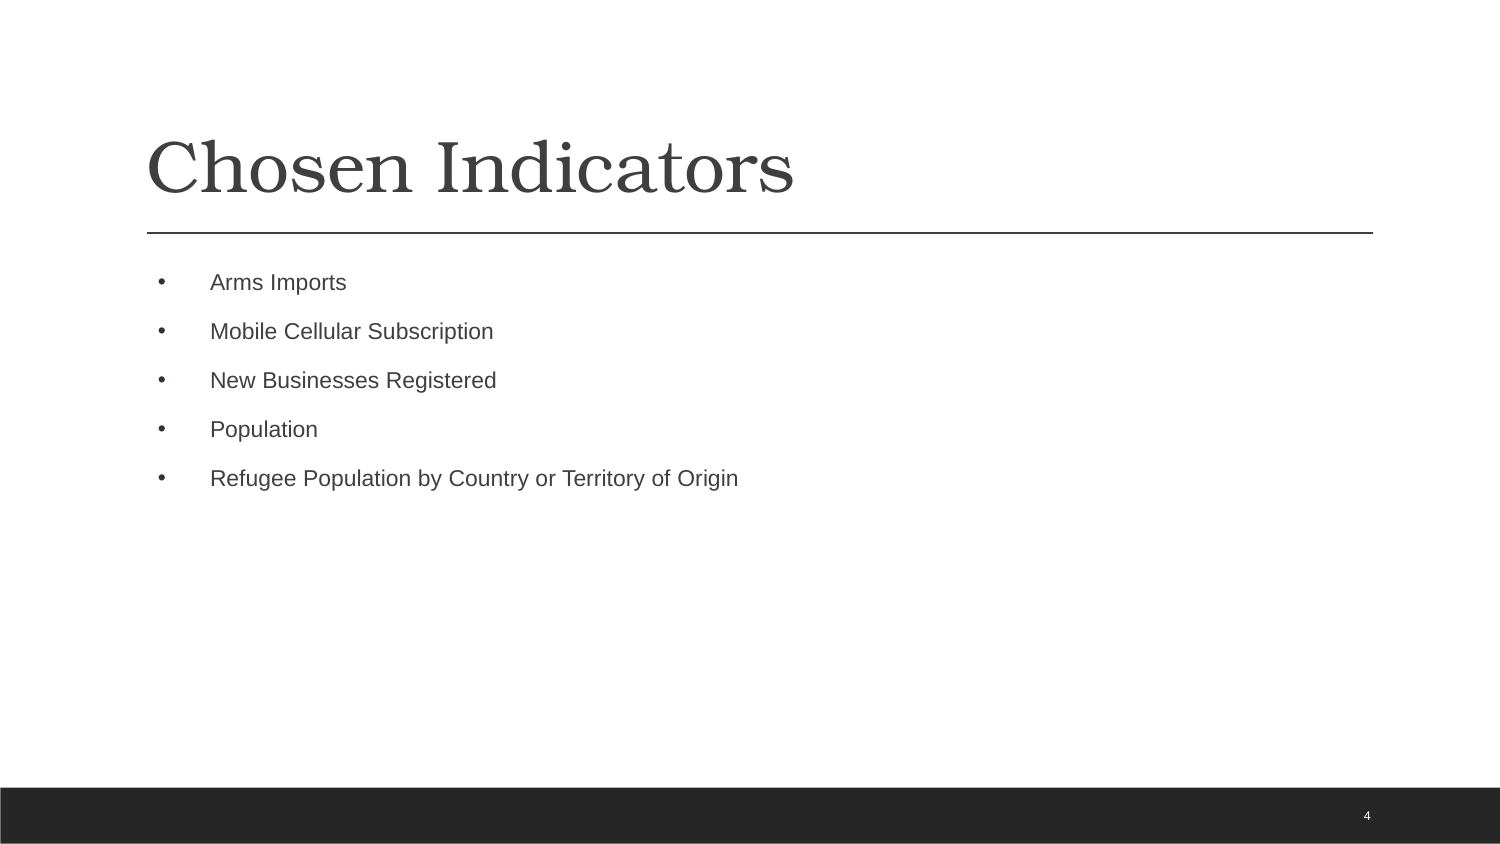

# Chosen Indicators
Arms Imports
Mobile Cellular Subscription
New Businesses Registered
Population
Refugee Population by Country or Territory of Origin
4